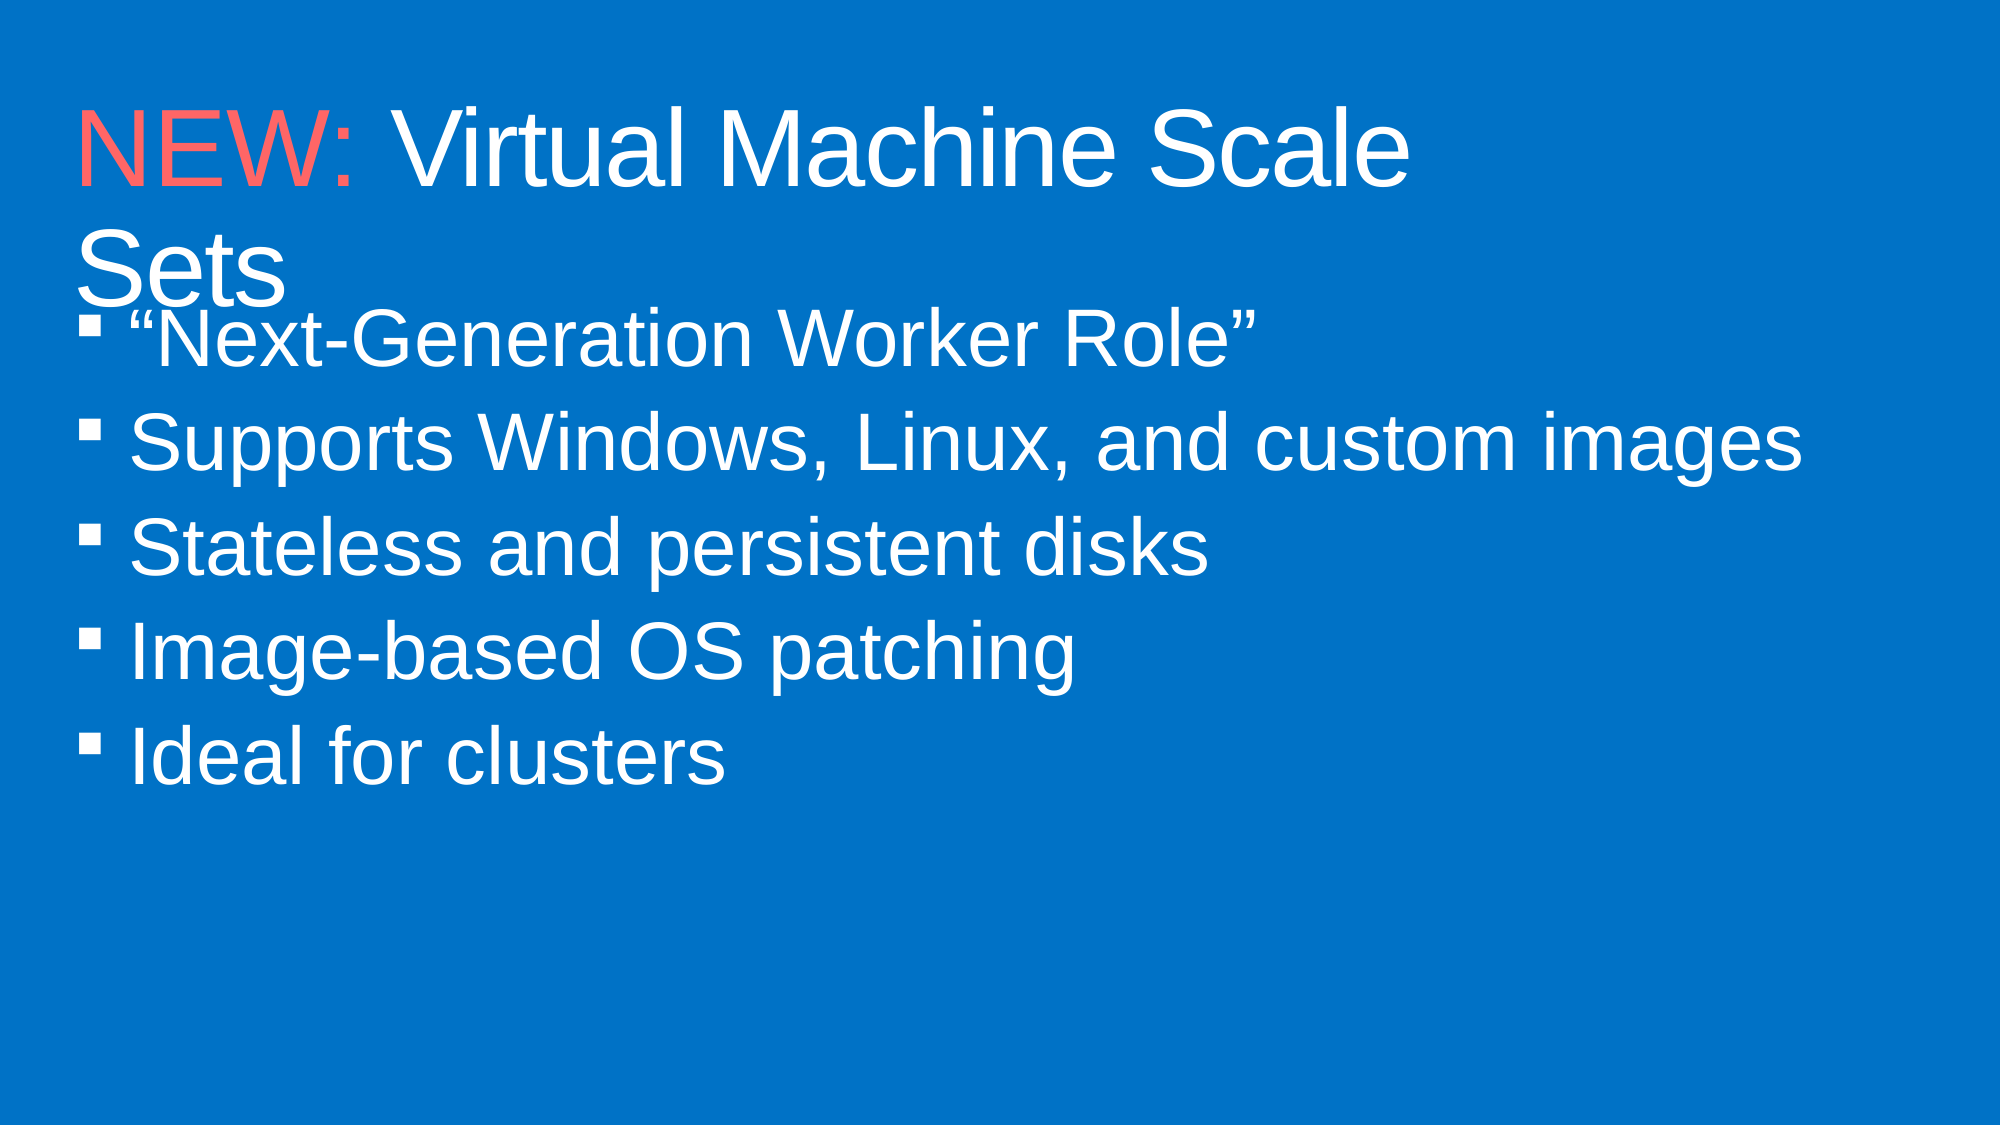

#
NEW: Virtual Machine Scale Sets
“Next-Generation Worker Role”
Supports Windows, Linux, and custom images
Stateless and persistent disks
Image-based OS patching
Ideal for clusters